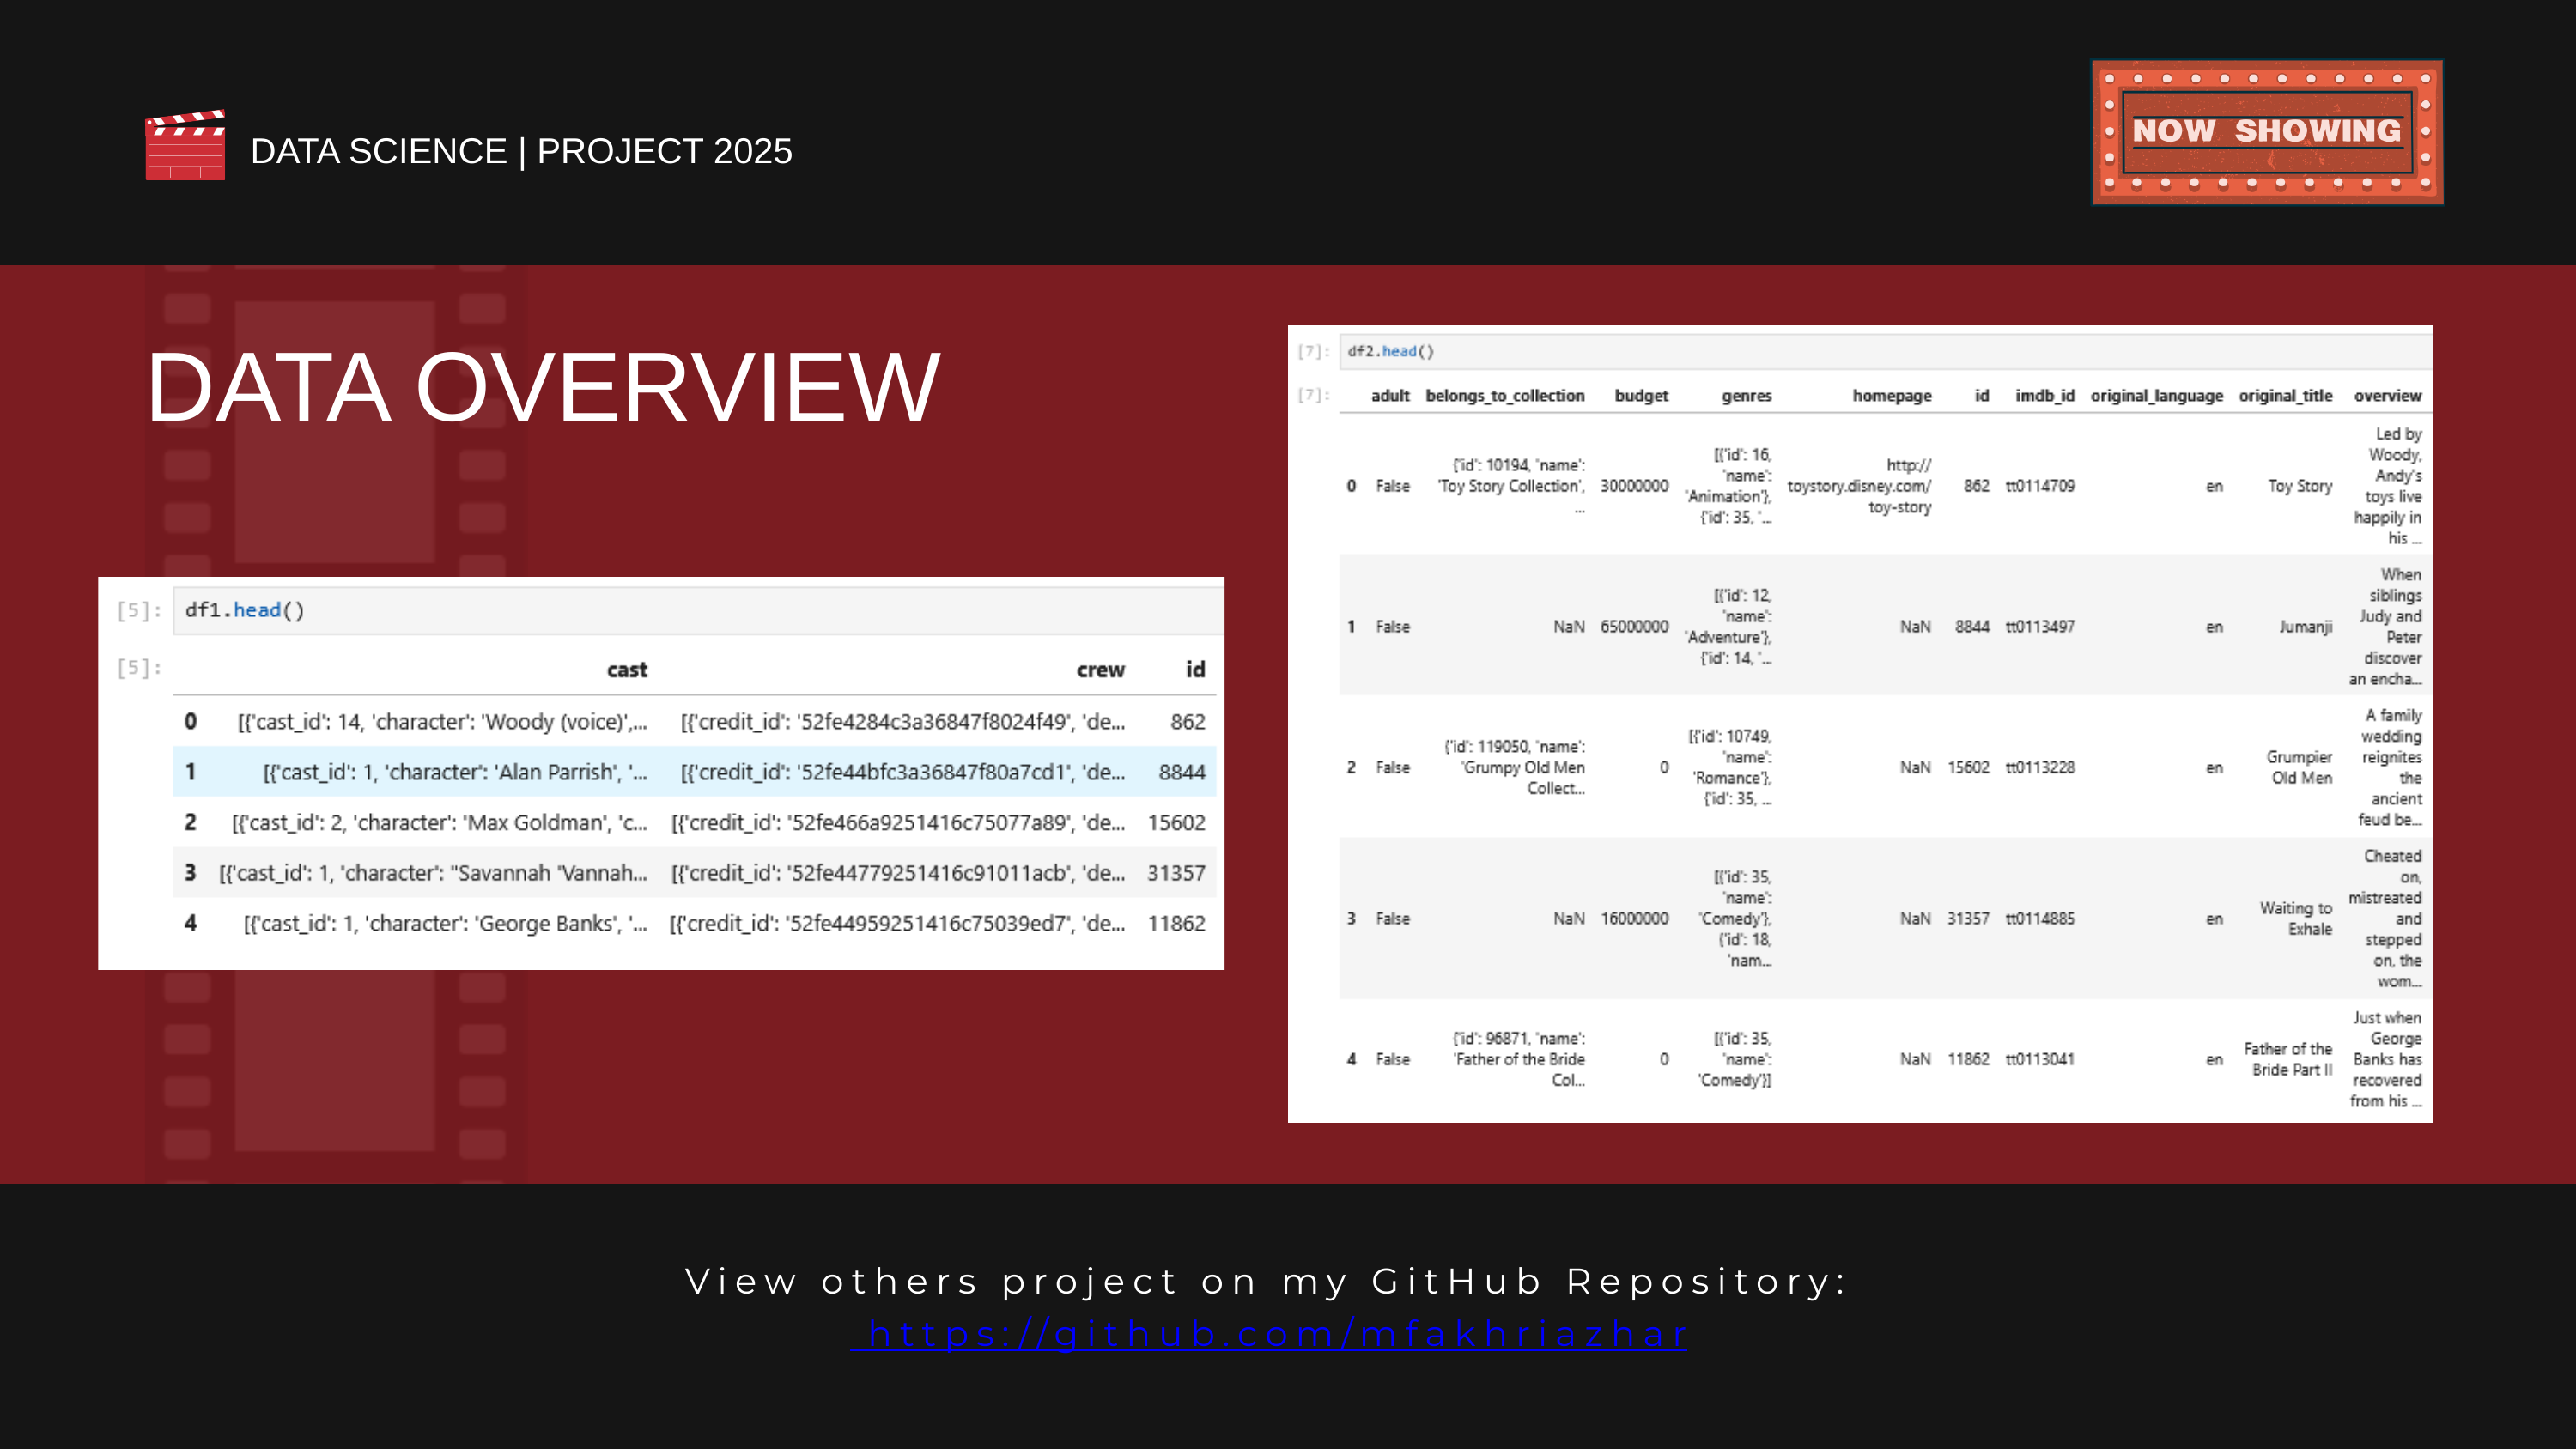

DATA SCIENCE | PROJECT 2025

DATA OVERVIEW

View others project on my GitHub Repository: https://github.com/mfakhriazhar